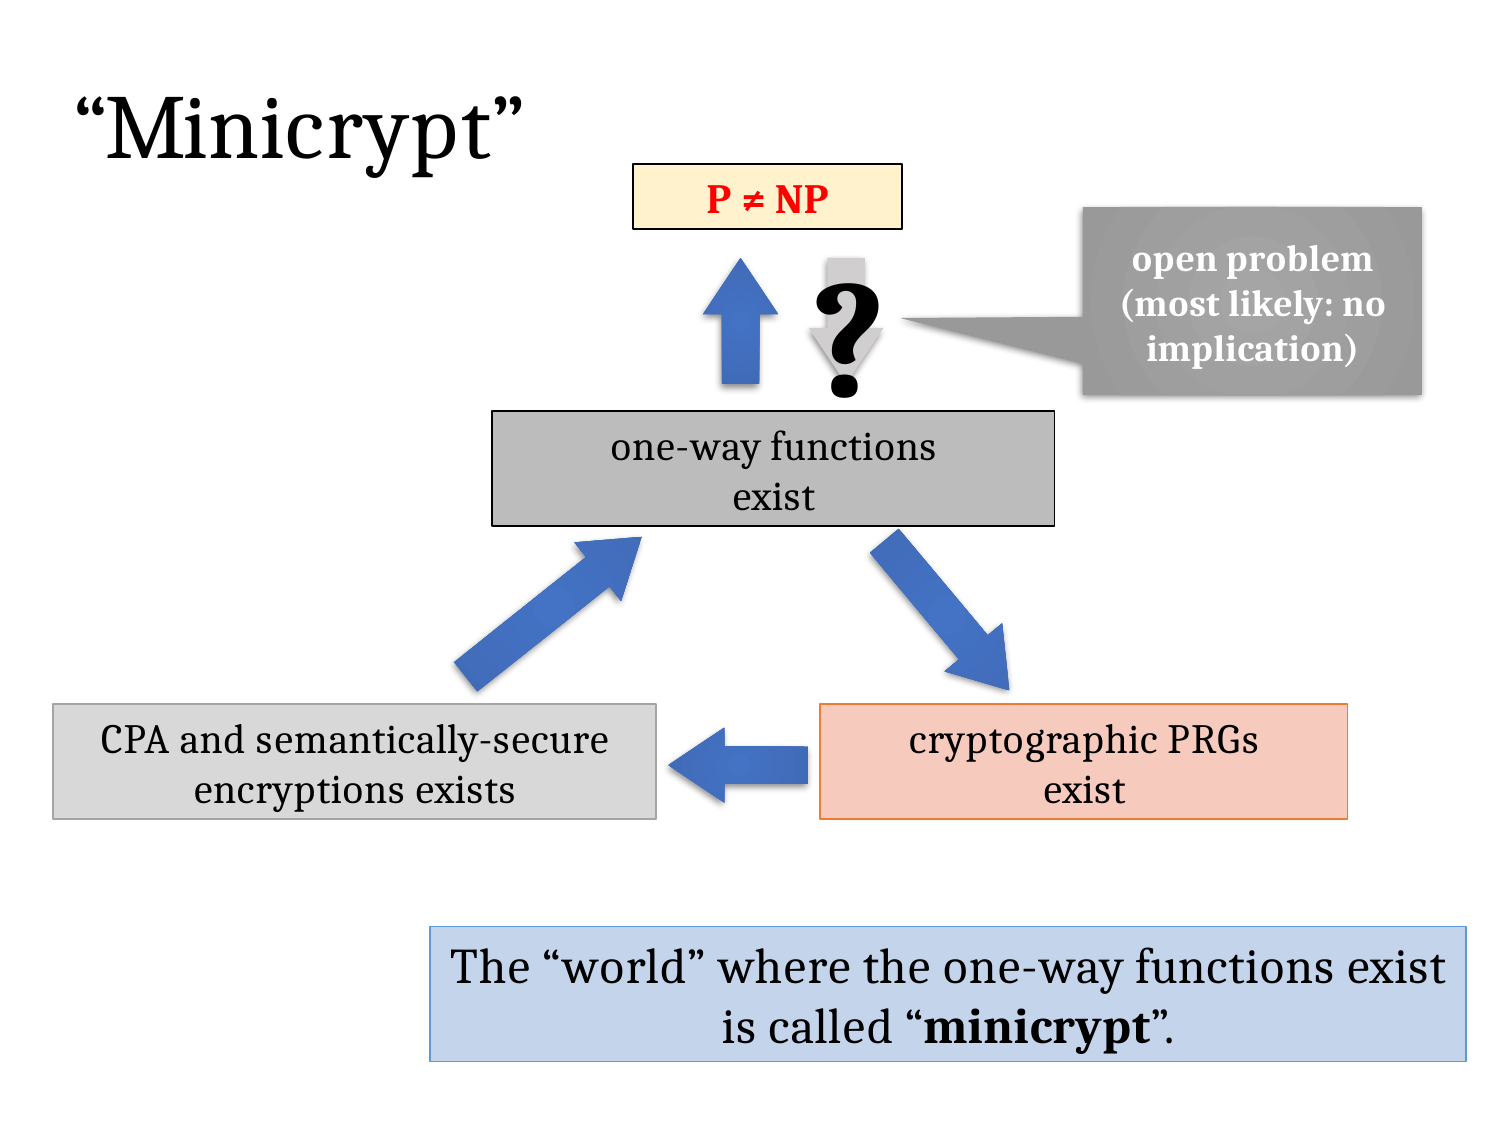

# “Minicrypt”
P ≠ NP
open problem
(most likely: no implication)
?

one-way functions
exist

CPA and semantically-secure
encryptions exists
cryptographic PRGs
exist

The “world” where the one-way functions exist
is called “minicrypt”.